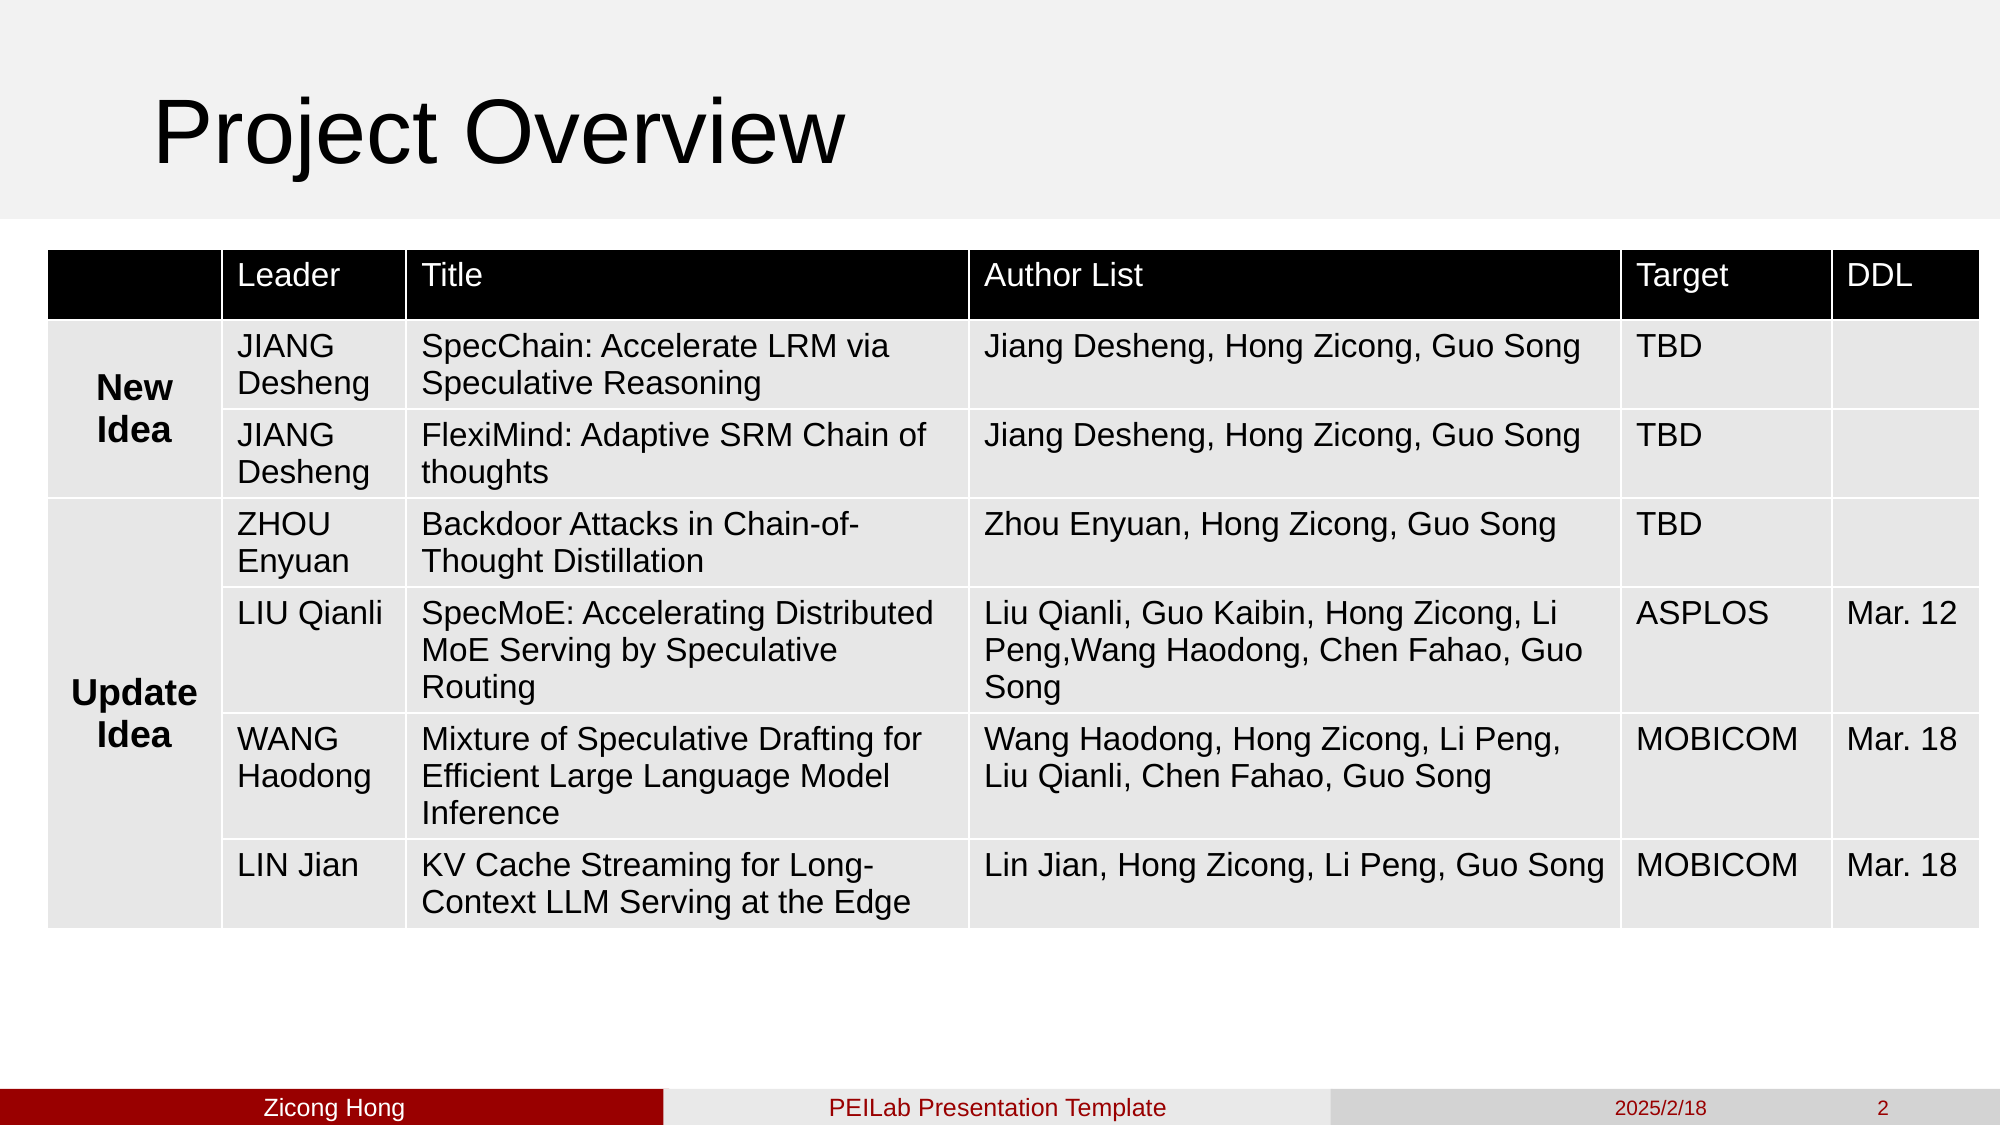

# Project Overview
|  | Leader | Title | Author List | Target | DDL |
| --- | --- | --- | --- | --- | --- |
| New Idea | JIANG Desheng | SpecChain: Accelerate LRM via Speculative Reasoning | Jiang Desheng, Hong Zicong, Guo Song | TBD |  |
|  | JIANG Desheng | FlexiMind: Adaptive SRM Chain of thoughts | Jiang Desheng, Hong Zicong, Guo Song | TBD |  |
| Update Idea | ZHOU Enyuan | Backdoor Attacks in Chain-of-Thought Distillation | Zhou Enyuan, Hong Zicong, Guo Song | TBD |  |
|  | LIU Qianli | SpecMoE: Accelerating Distributed MoE Serving by Speculative Routing | Liu Qianli, Guo Kaibin, Hong Zicong, Li Peng,Wang Haodong, Chen Fahao, Guo Song | ASPLOS | Mar. 12 |
|  | WANG Haodong | Mixture of Speculative Drafting for Efficient Large Language Model Inference | Wang Haodong, Hong Zicong, Li Peng, Liu Qianli, Chen Fahao, Guo Song | MOBICOM | Mar. 18 |
|  | LIN Jian | KV Cache Streaming for Long-Context LLM Serving at the Edge | Lin Jian, Hong Zicong, Li Peng, Guo Song | MOBICOM | Mar. 18 |